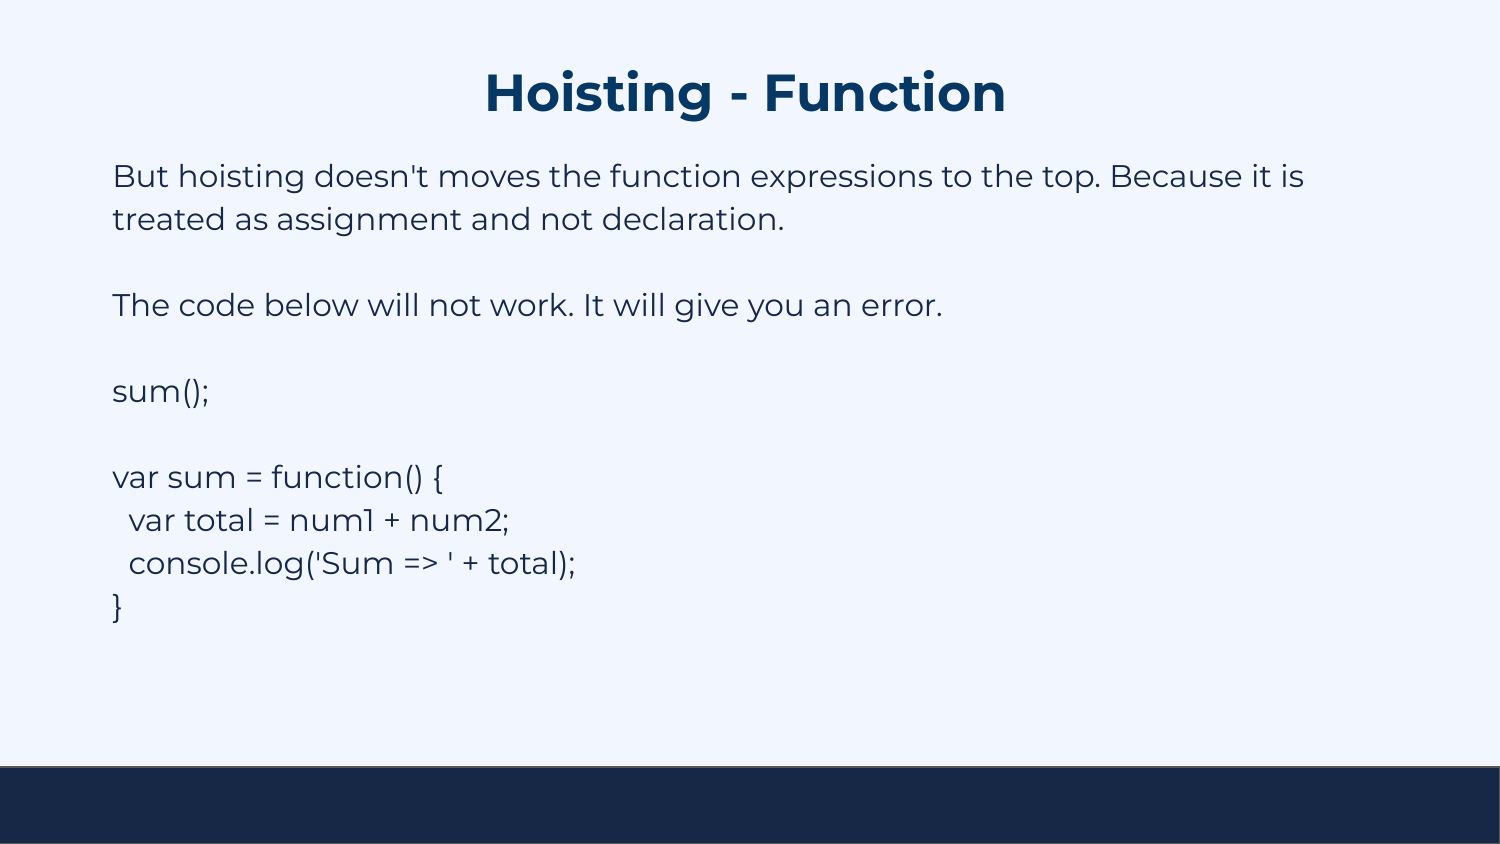

# Hoisting - Function

But hoisting doesn't moves the function expressions to the top. Because it is treated as assignment and not declaration.

The code below will not work. It will give you an error.

sum();

var sum = function() {
  var total = num1 + num2;
  console.log('Sum => ' + total);
}